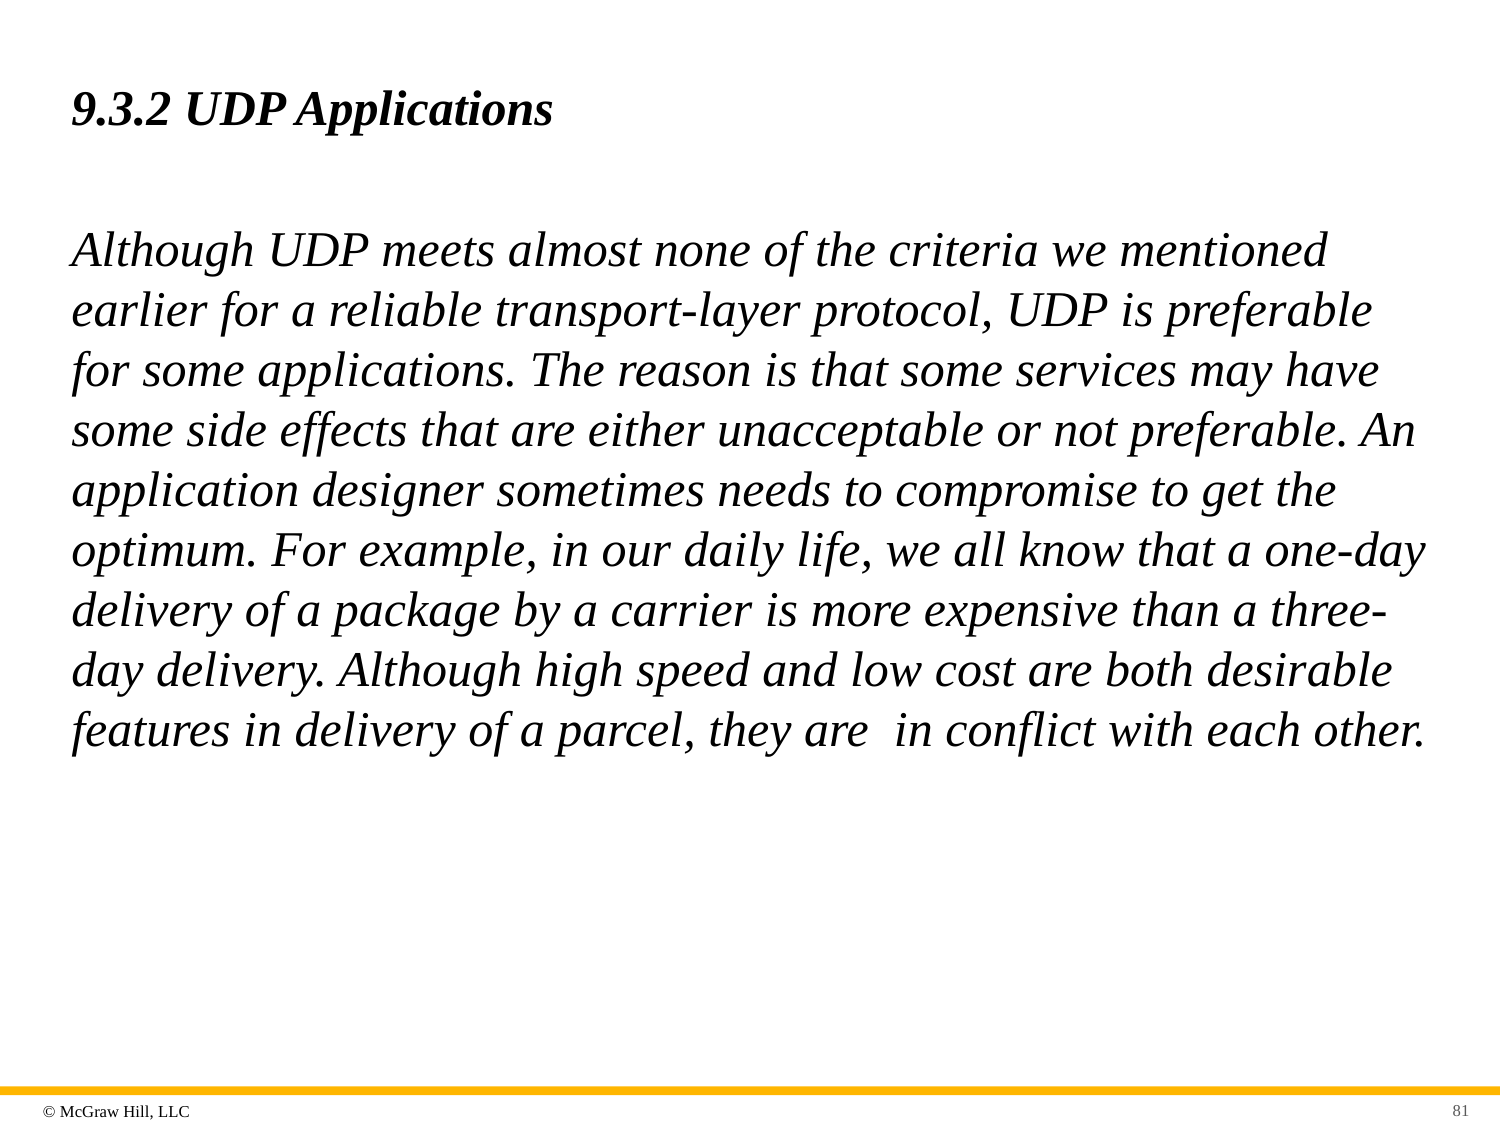

# 9.3.2 UDP Applications
Although UDP meets almost none of the criteria we mentioned earlier for a reliable transport-layer protocol, UDP is preferable for some applications. The reason is that some services may have some side effects that are either unacceptable or not preferable. An application designer sometimes needs to compromise to get the optimum. For example, in our daily life, we all know that a one-day delivery of a package by a carrier is more expensive than a three-day delivery. Although high speed and low cost are both desirable features in delivery of a parcel, they are  in conflict with each other.
81